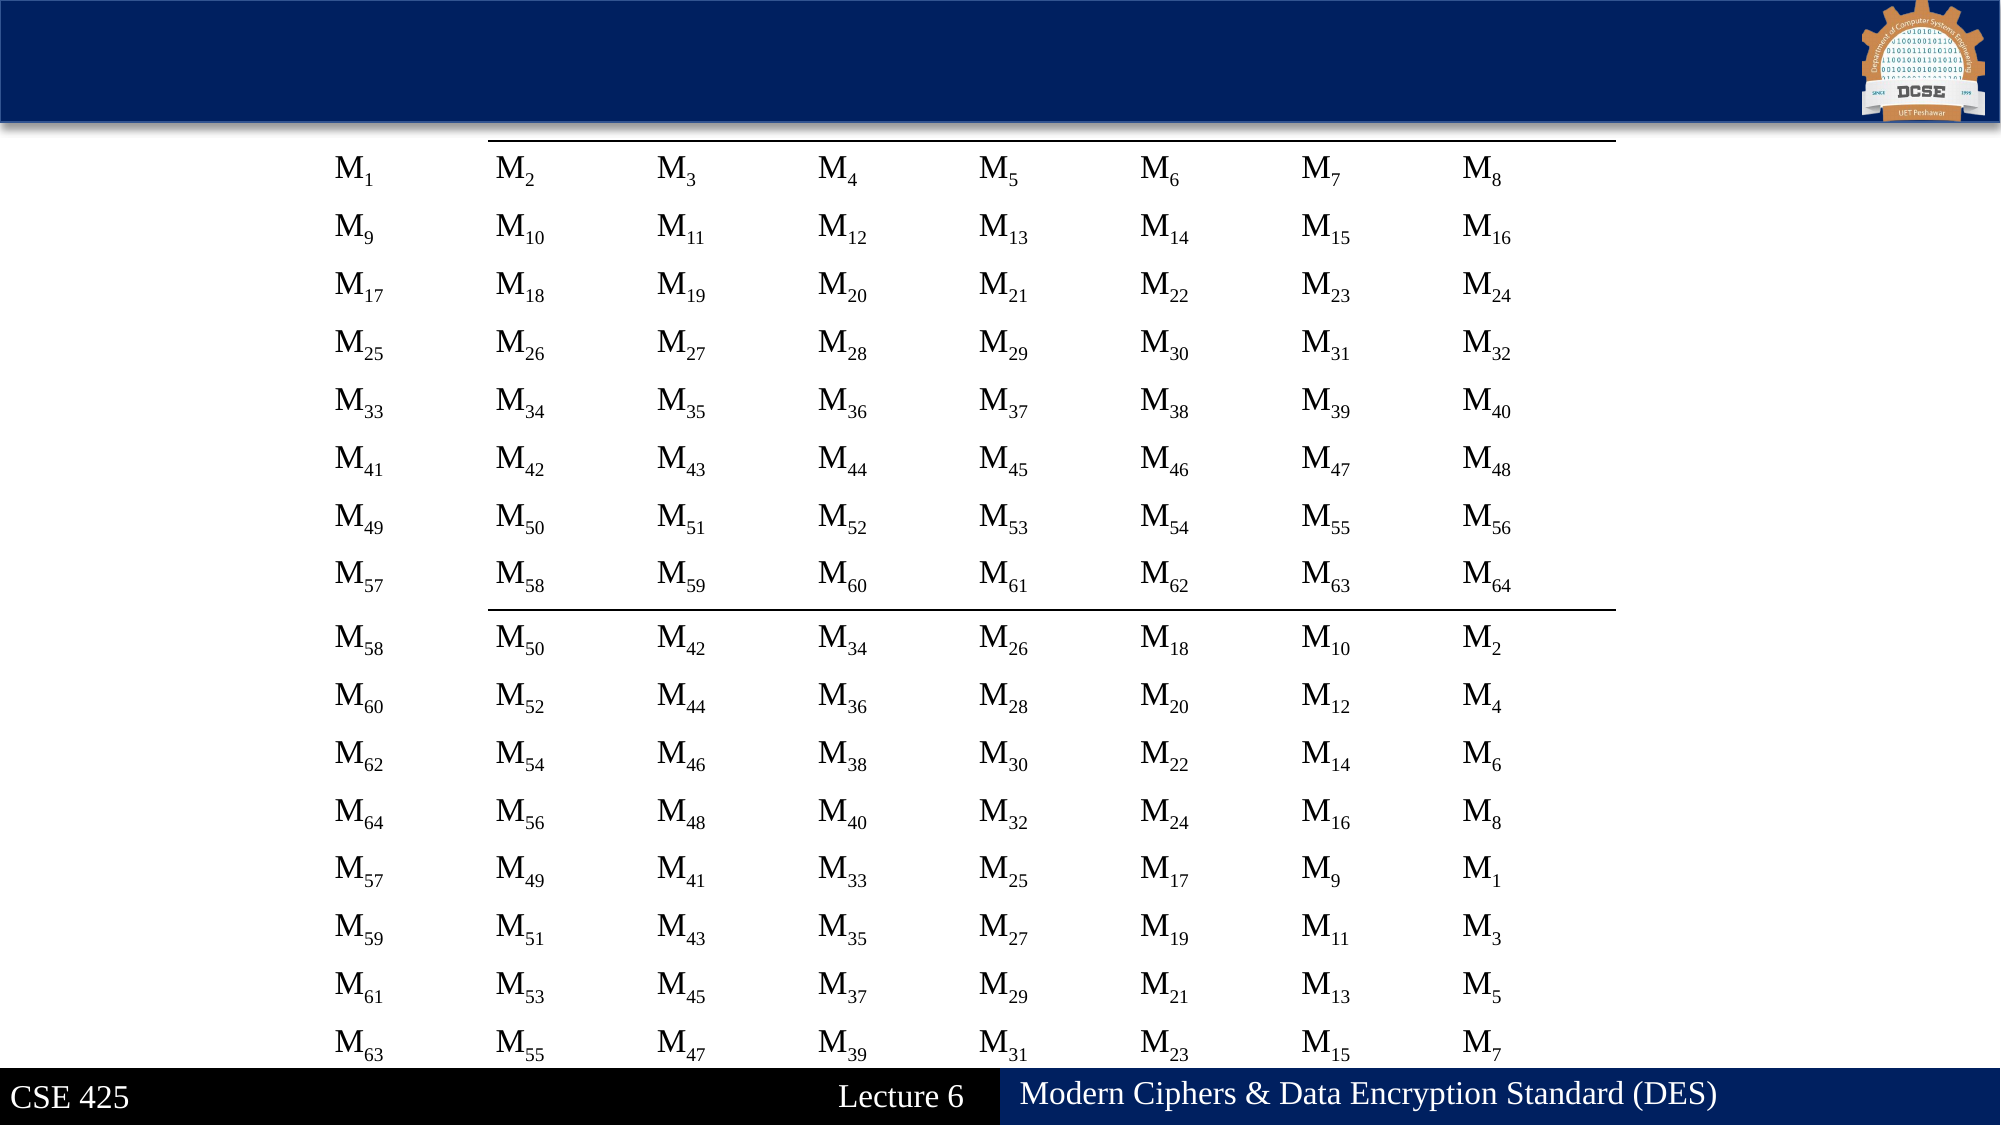

#
| M1 | M2 | M3 | M4 | M5 | M6 | M7 | M8 |
| --- | --- | --- | --- | --- | --- | --- | --- |
| M9 | M10 | M11 | M12 | M13 | M14 | M15 | M16 |
| M17 | M18 | M19 | M20 | M21 | M22 | M23 | M24 |
| M25 | M26 | M27 | M28 | M29 | M30 | M31 | M32 |
| M33 | M34 | M35 | M36 | M37 | M38 | M39 | M40 |
| M41 | M42 | M43 | M44 | M45 | M46 | M47 | M48 |
| M49 | M50 | M51 | M52 | M53 | M54 | M55 | M56 |
| M57 | M58 | M59 | M60 | M61 | M62 | M63 | M64 |

| M58 | M50 | M42 | M34 | M26 | M18 | M10 | M2 |
| --- | --- | --- | --- | --- | --- | --- | --- |
| M60 | M52 | M44 | M36 | M28 | M20 | M12 | M4 |
| M62 | M54 | M46 | M38 | M30 | M22 | M14 | M6 |
| M64 | M56 | M48 | M40 | M32 | M24 | M16 | M8 |
| M57 | M49 | M41 | M33 | M25 | M17 | M9 | M1 |
| M59 | M51 | M43 | M35 | M27 | M19 | M11 | M3 |
| M61 | M53 | M45 | M37 | M29 | M21 | M13 | M5 |
| M63 | M55 | M47 | M39 | M31 | M23 | M15 | M7 |
25